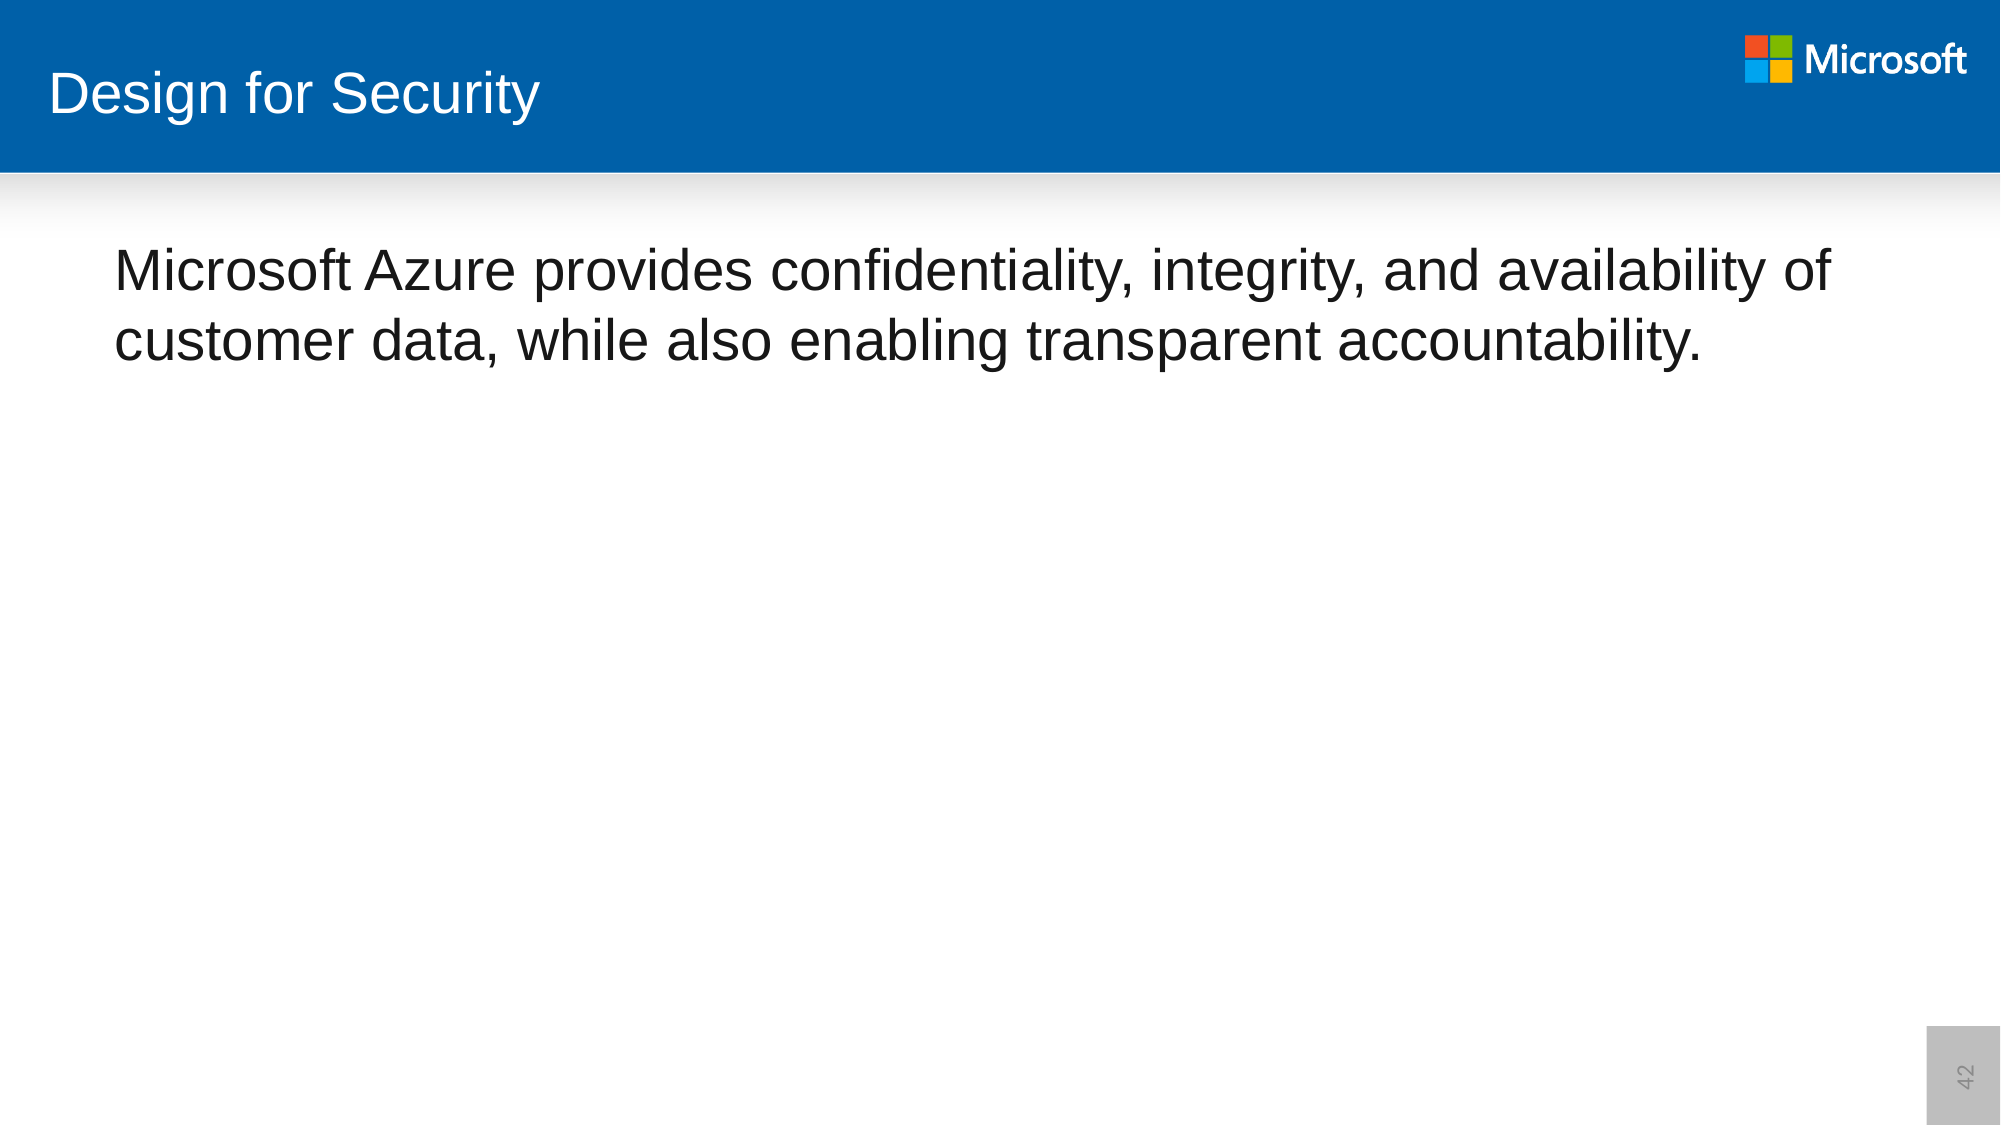

# Design for Security
Microsoft Azure provides confidentiality, integrity, and availability of customer data, while also enabling transparent accountability.